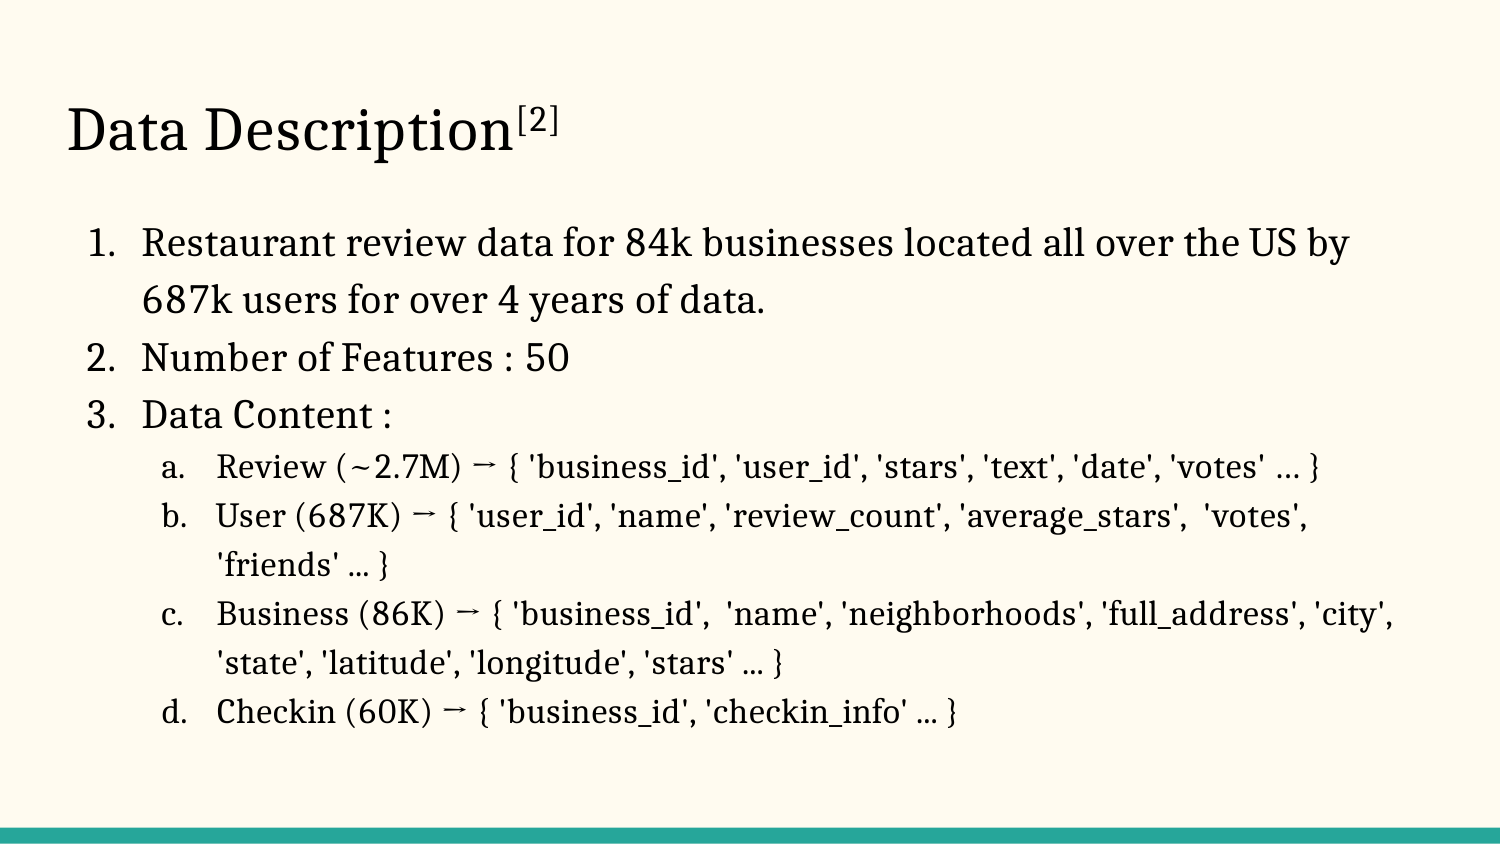

# Data Description[2]
Restaurant review data for 84k businesses located all over the US by 687k users for over 4 years of data.
Number of Features : 50
Data Content :
Review (~2.7M) → { 'business_id', 'user_id', 'stars', 'text', 'date', 'votes' … }
User (687K) → { 'user_id', 'name', 'review_count', 'average_stars',  'votes',  'friends' ... }
Business (86K) → { 'business_id',  'name', 'neighborhoods', 'full_address', 'city', 'state', 'latitude', 'longitude', 'stars' ... }
Checkin (60K) → { 'business_id', 'checkin_info' ... }